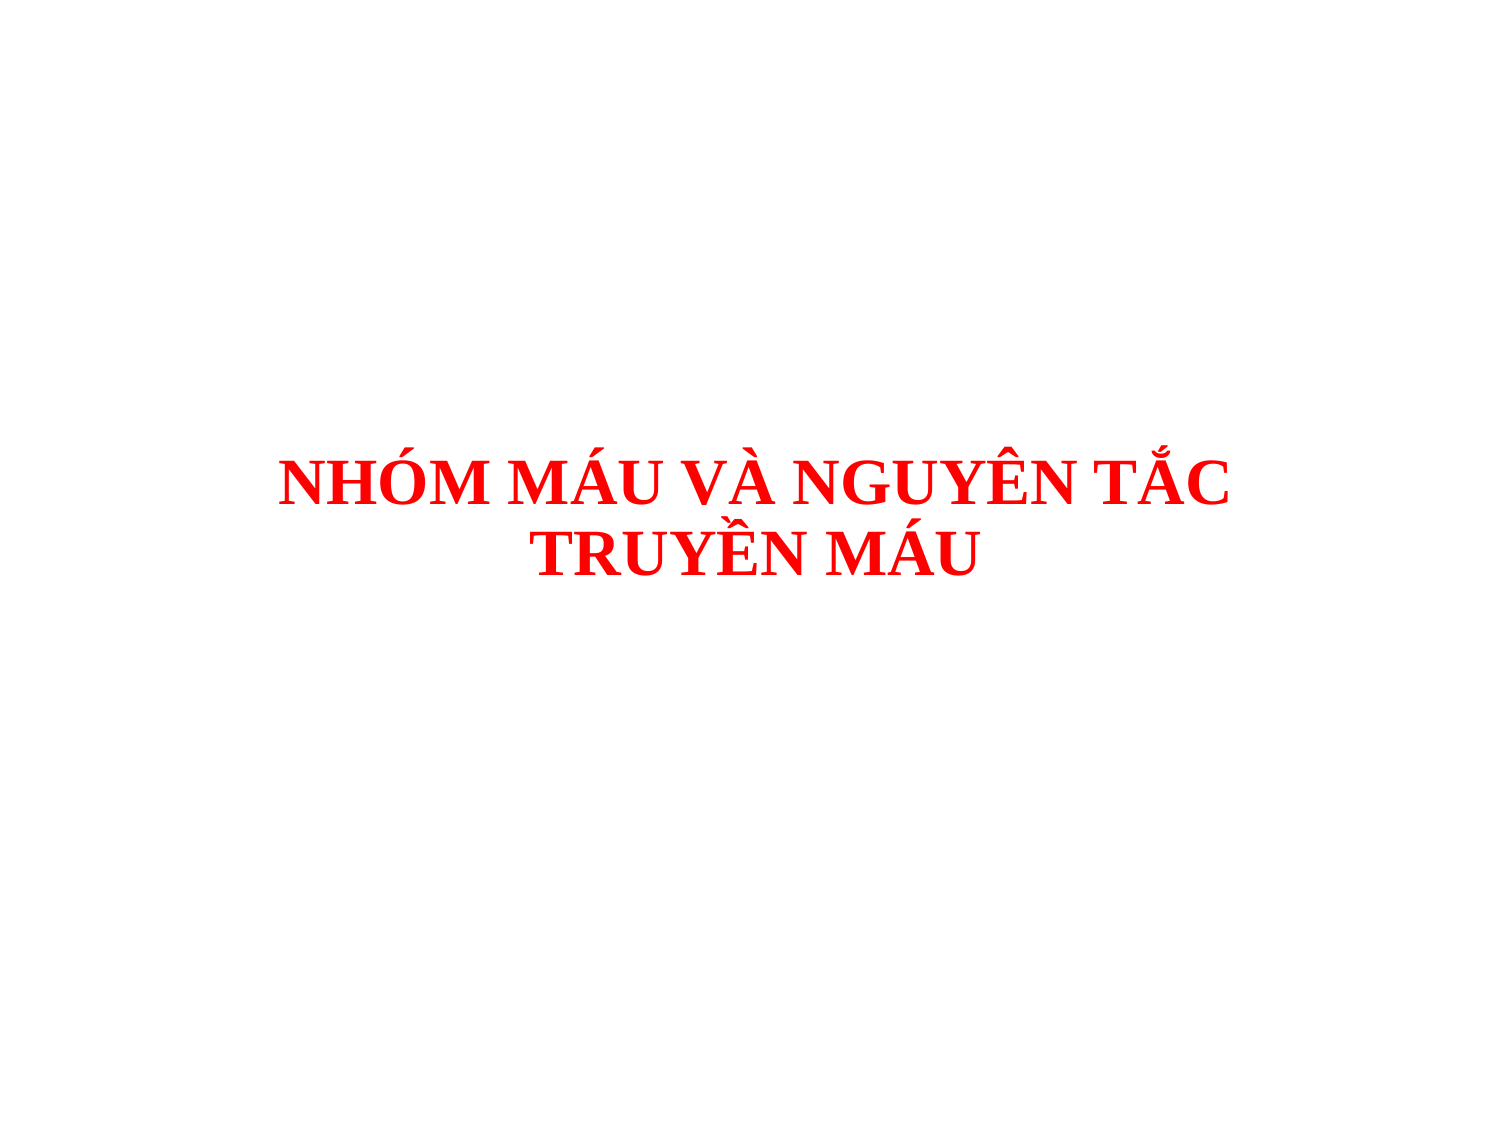

# NHÓM MÁU VÀ NGUYÊN TẮC TRUYỀN MÁU